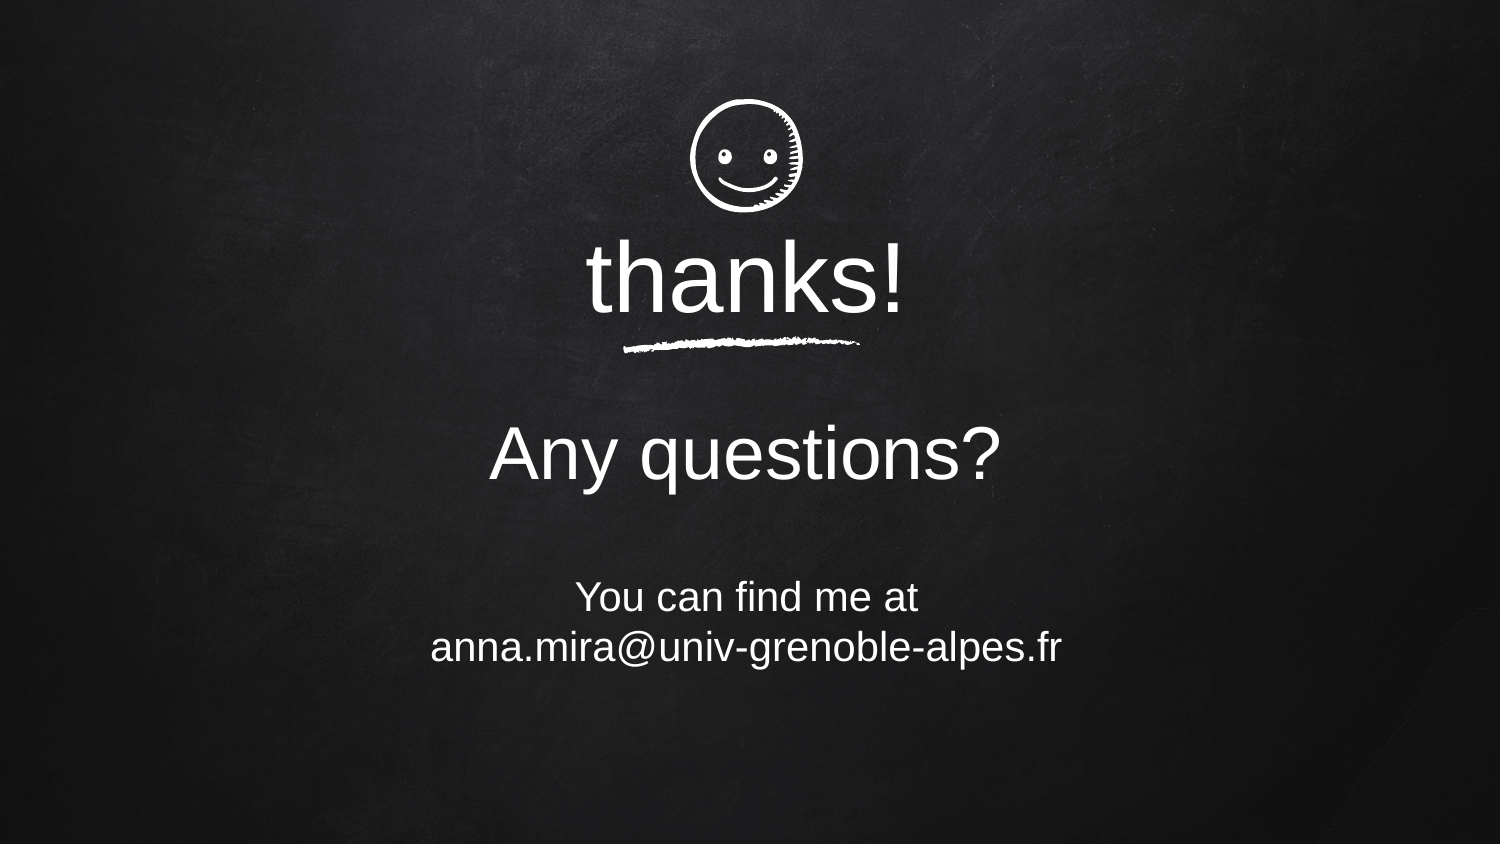

thanks!

Any questions?

You can find me at
anna.mira@univ-grenoble-alpes.fr